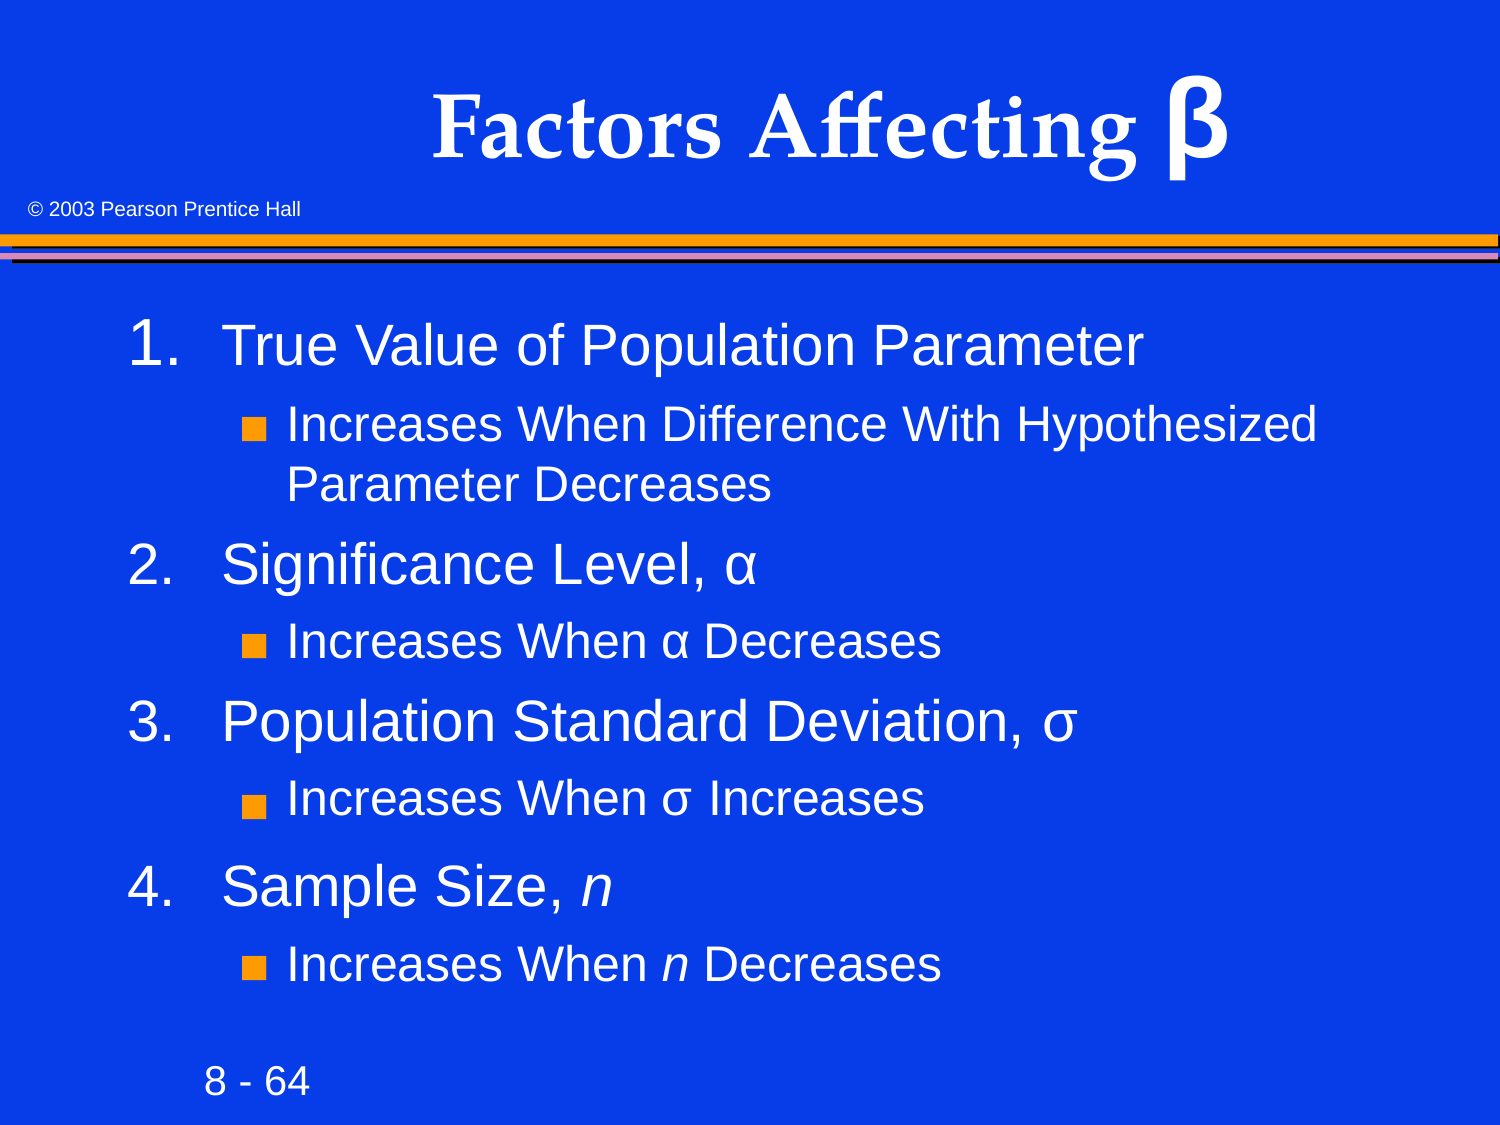

# Factors Affecting β
1.	True Value of Population Parameter
Increases When Difference With Hypothesized Parameter Decreases
2.	Significance Level, α
Increases When α Decreases
3.	Population Standard Deviation, σ
Increases When σ  Increases
4.	Sample Size, n
Increases When n Decreases